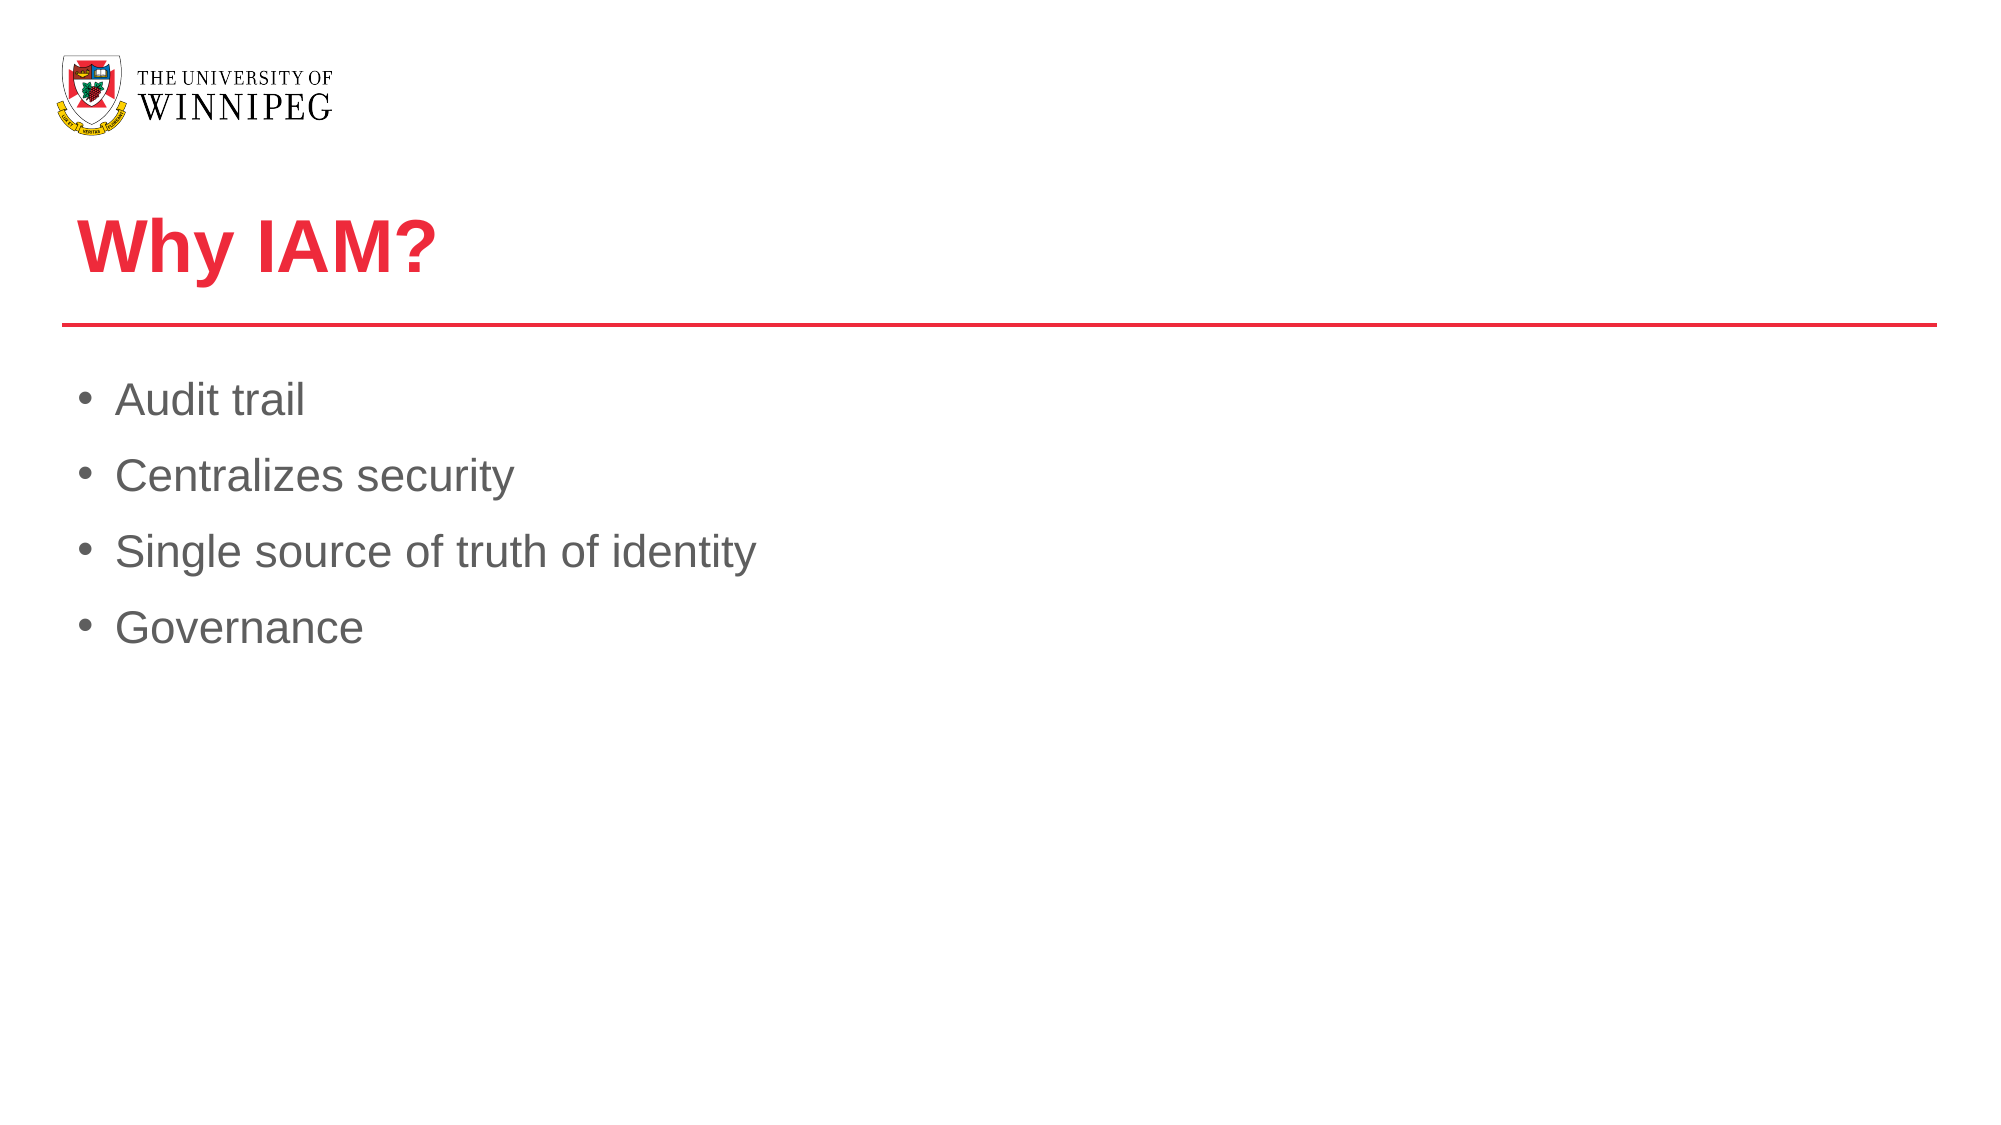

Why IAM?
Audit trail
Centralizes security
Single source of truth of identity
Governance